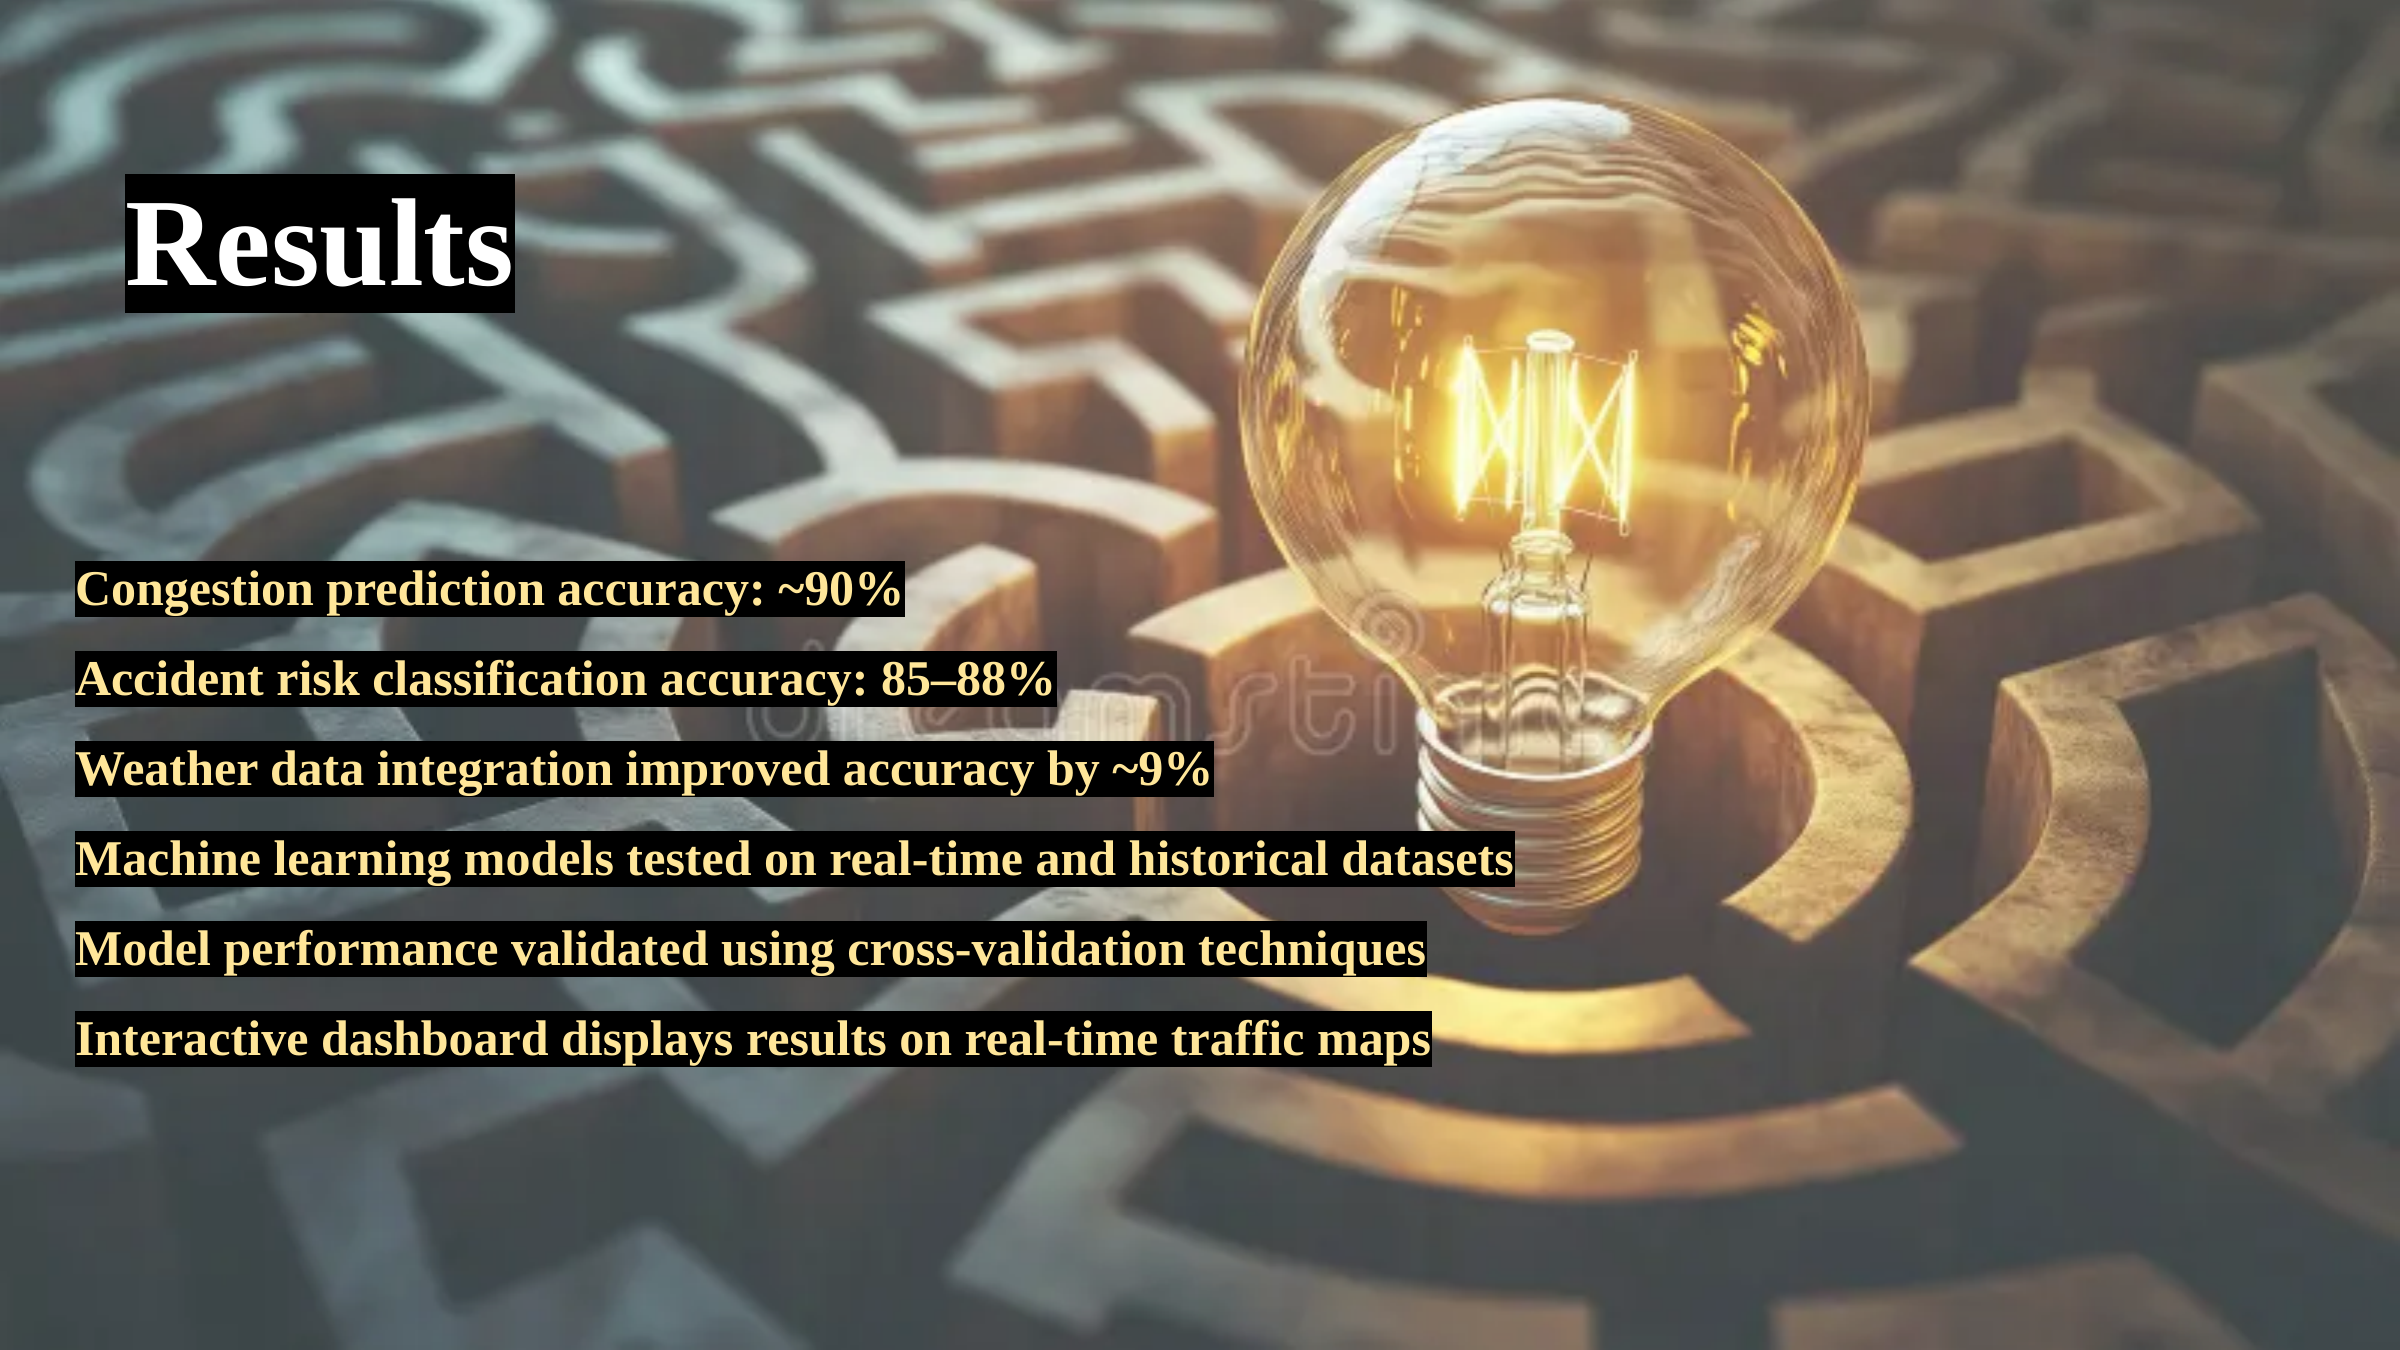

Results
Congestion prediction accuracy: ~90%
Accident risk classification accuracy: 85–88%
Weather data integration improved accuracy by ~9%
Machine learning models tested on real-time and historical datasets
Model performance validated using cross-validation techniques
Interactive dashboard displays results on real-time traffic maps